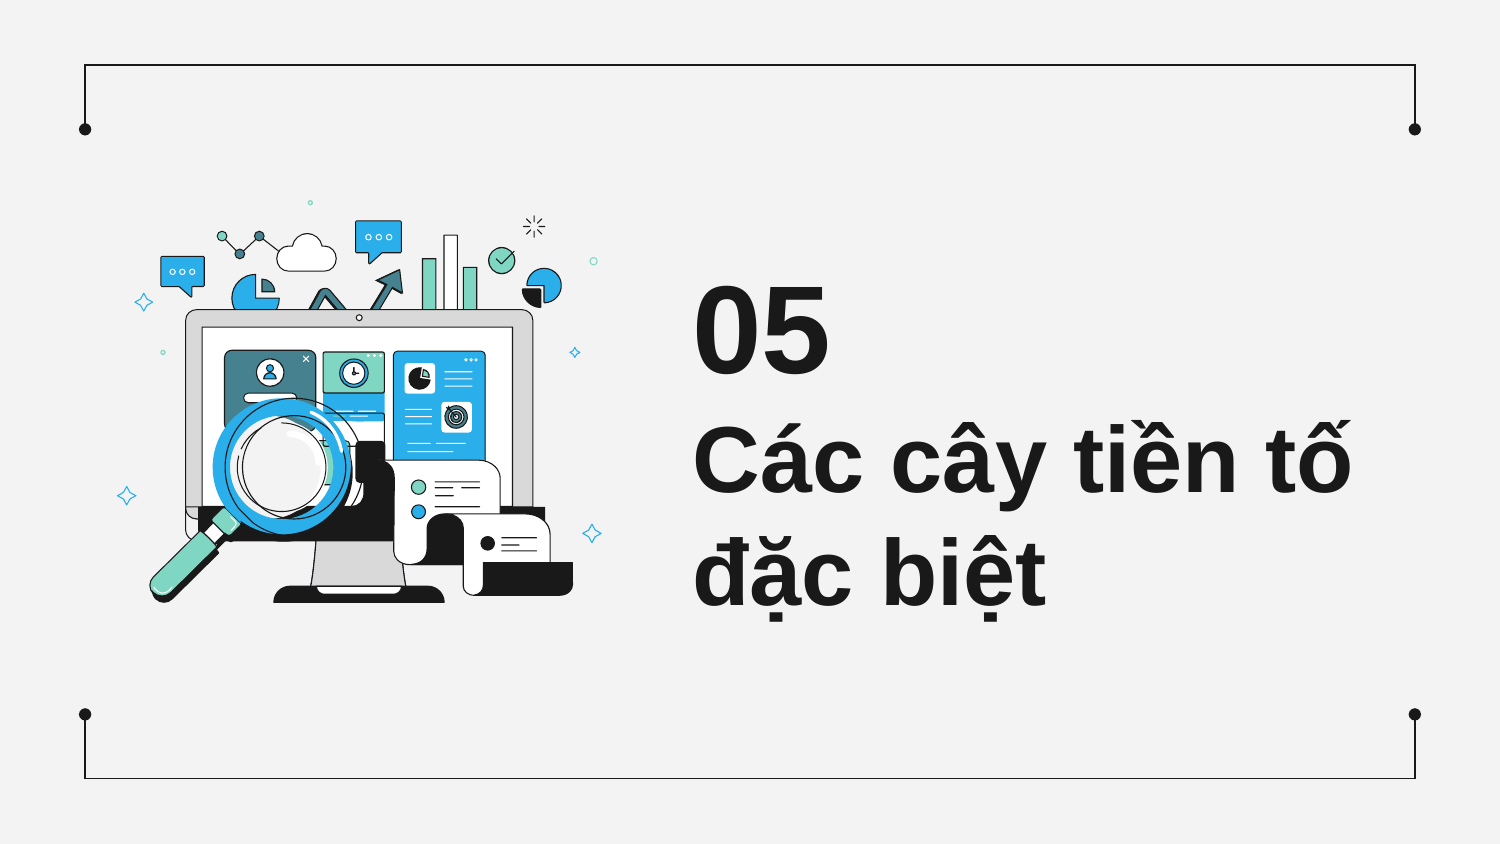

05
# Các cây tiền tố đặc biệt